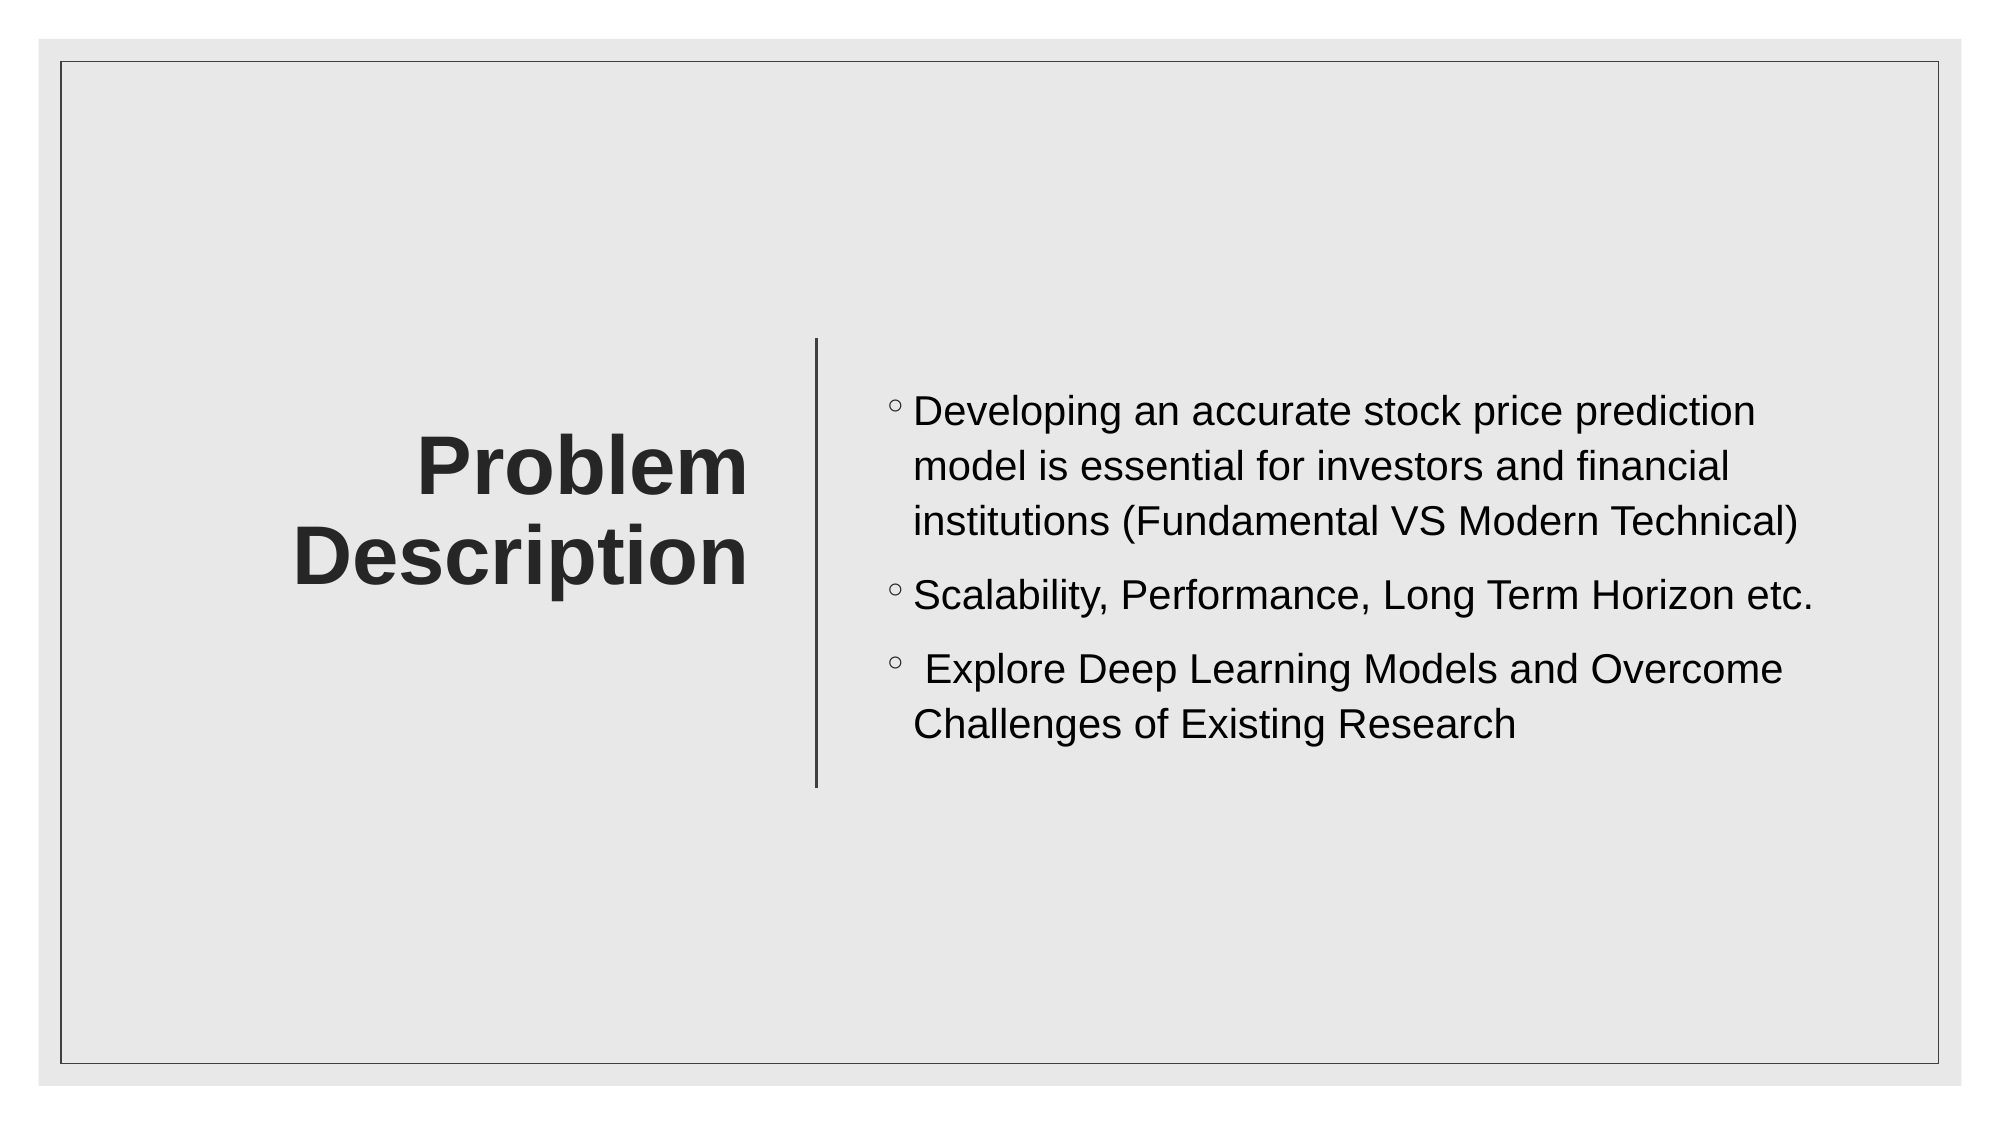

# Problem Description
Developing an accurate stock price prediction model is essential for investors and financial institutions (Fundamental VS Modern Technical)
Scalability, Performance, Long Term Horizon etc.
 Explore Deep Learning Models and Overcome Challenges of Existing Research